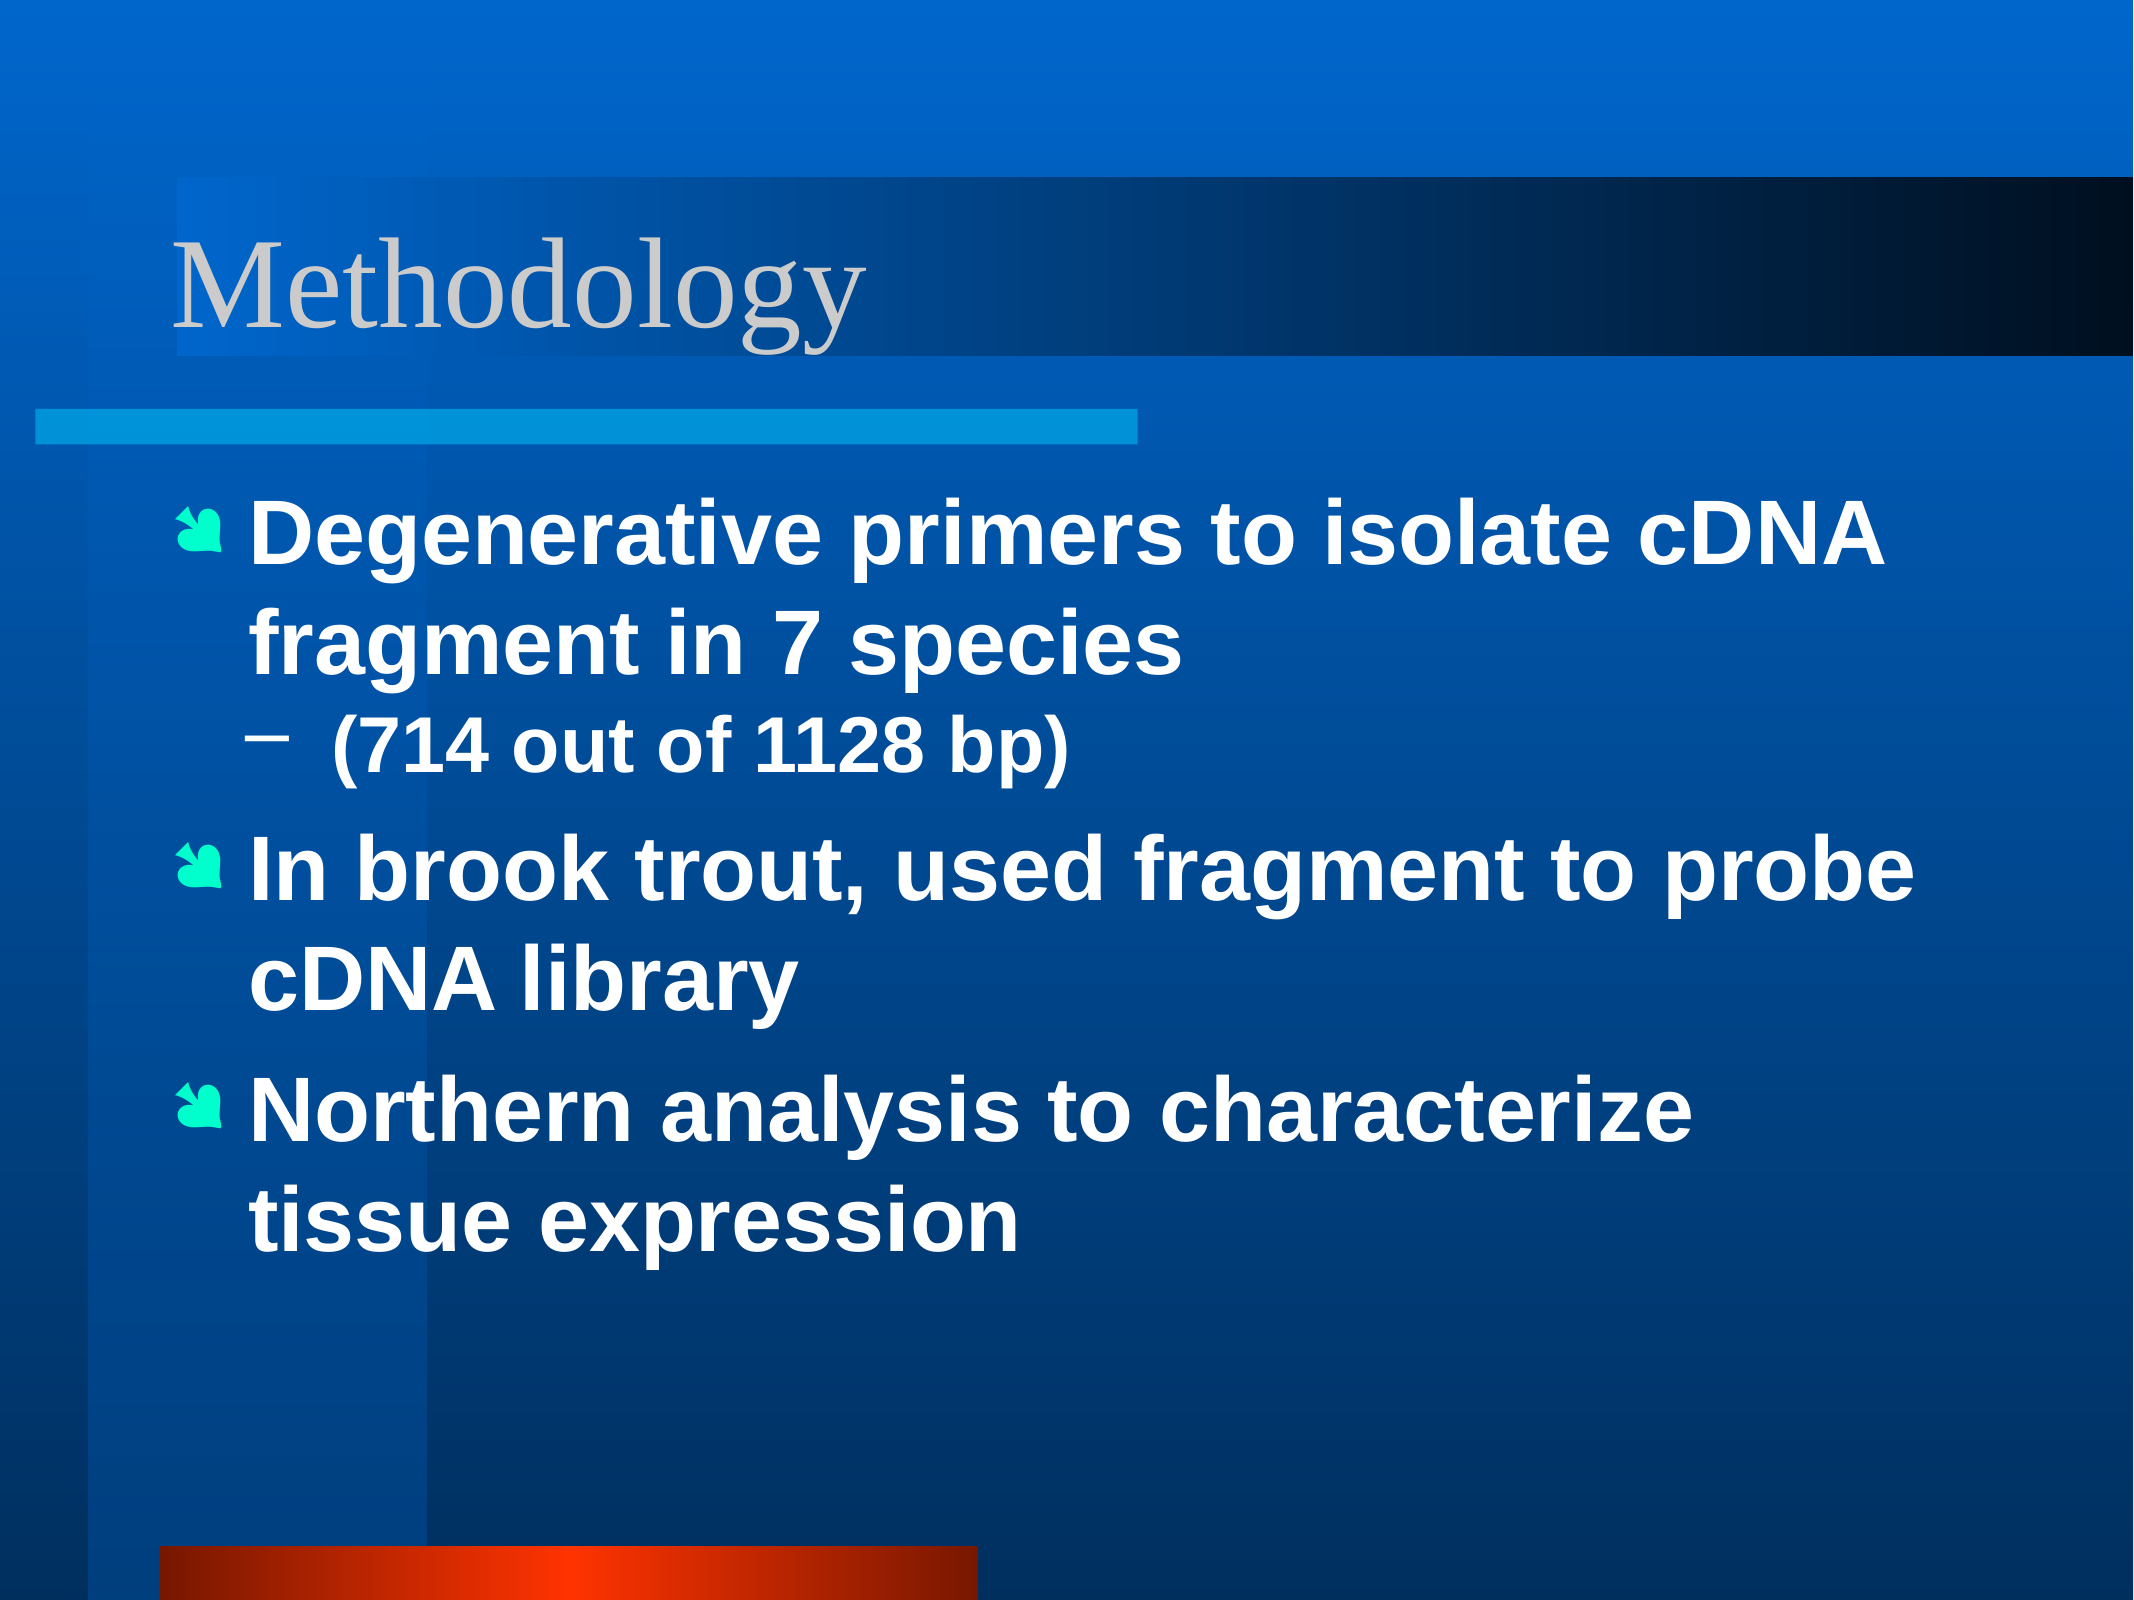

# Methodology
Degenerative primers to isolate cDNA fragment in 7 species
 (714 out of 1128 bp)
In brook trout, used fragment to probe cDNA library
Northern analysis to characterize tissue expression